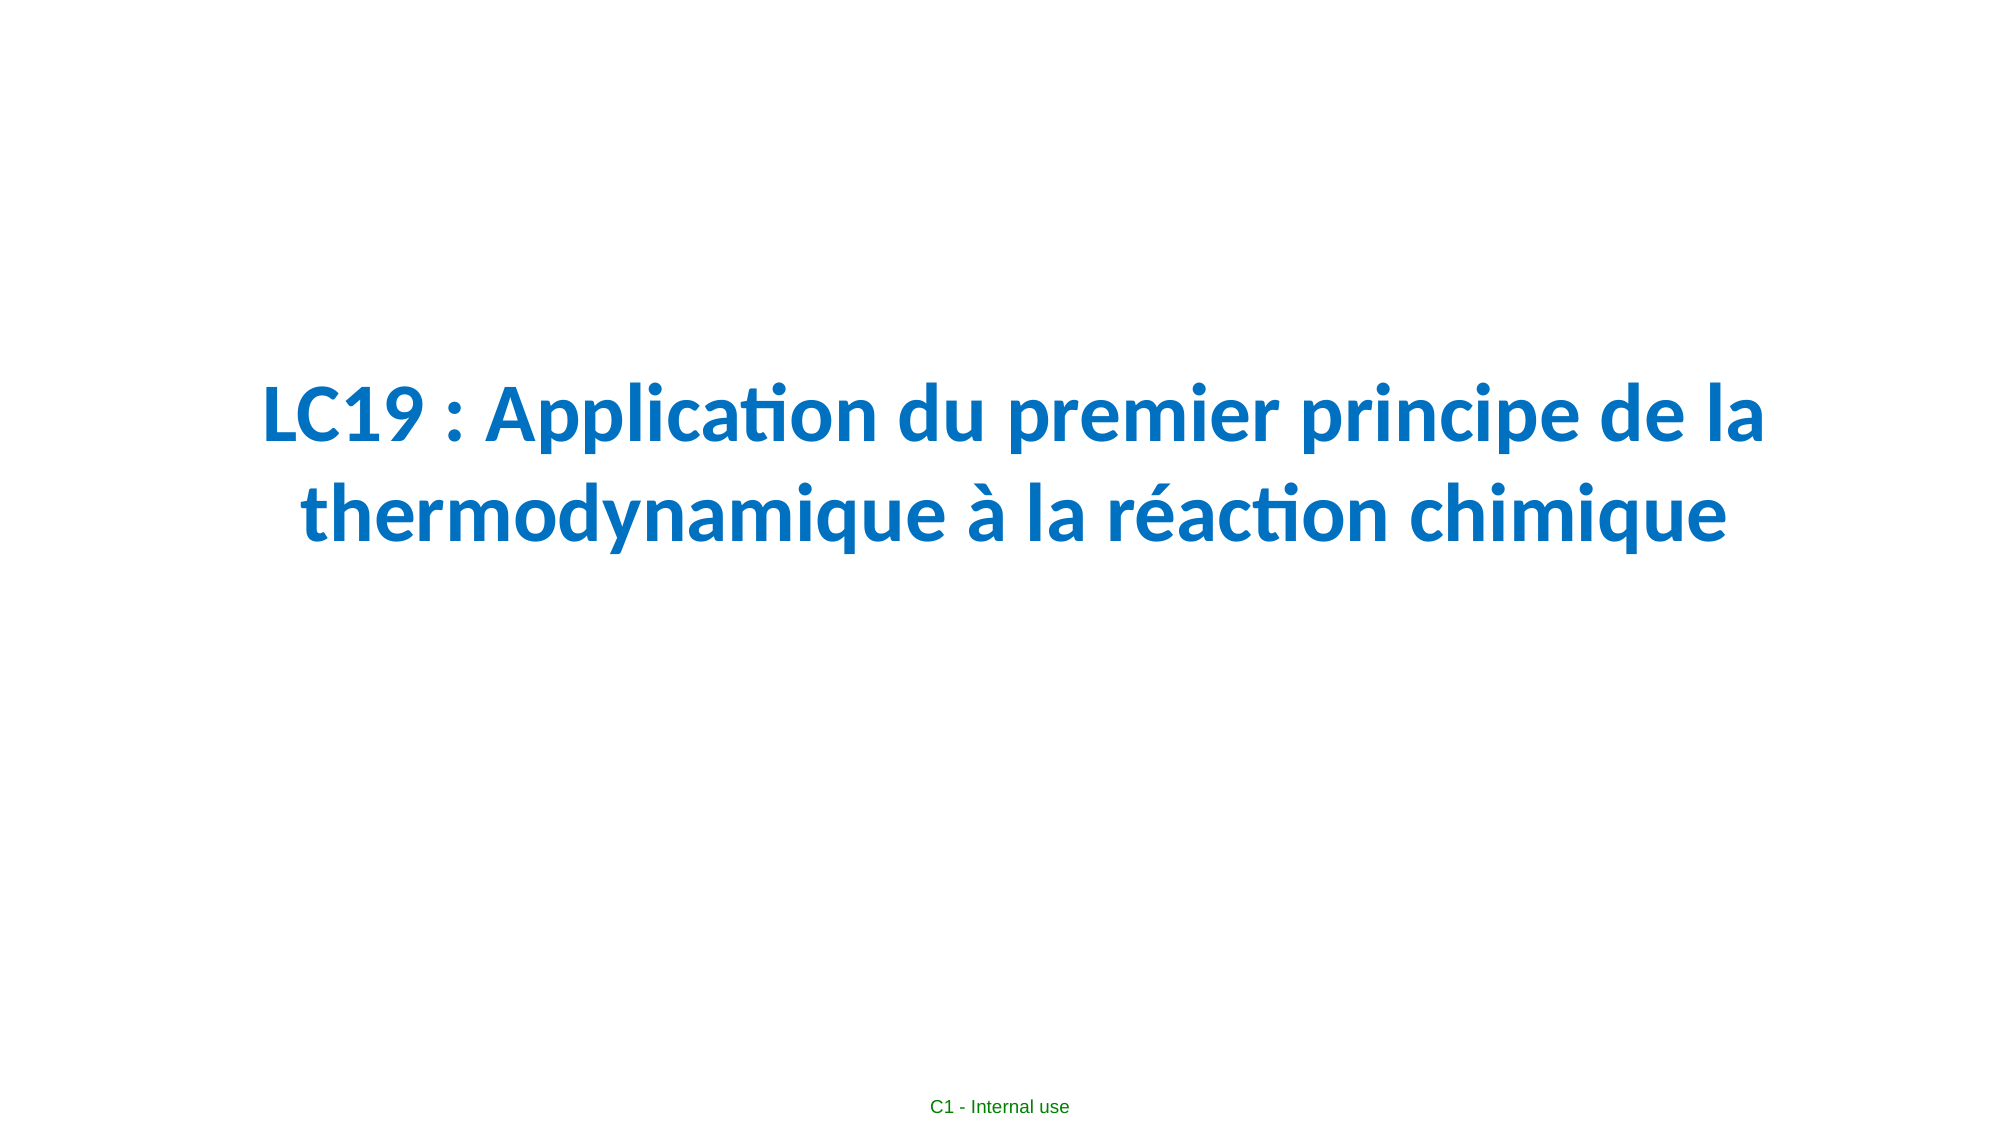

LC19 : Application du premier principe de la thermodynamique à la réaction chimique